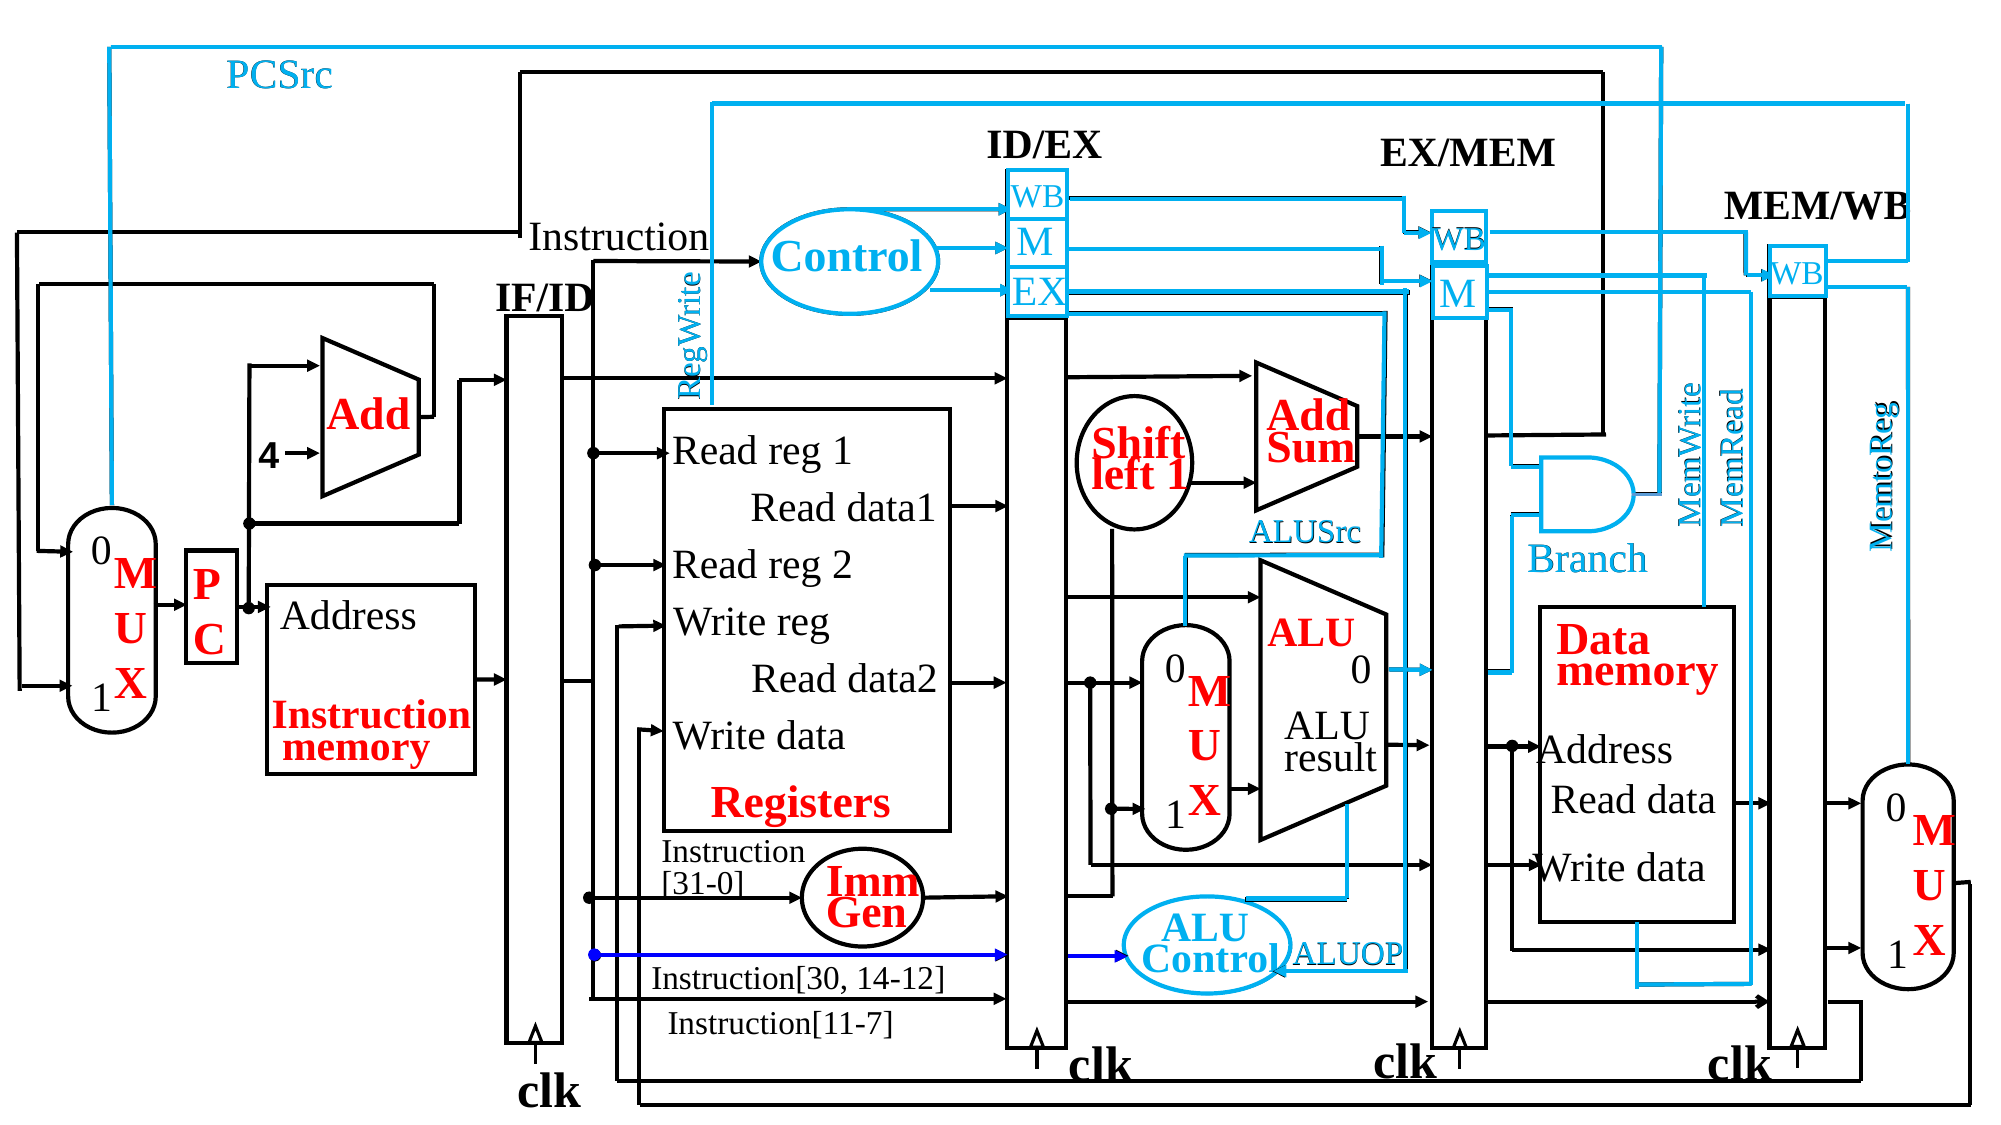

PCSrc
PCSrc
ID/EX

WB
M

EX

EX/MEM

M

WB

MEM/WB
WB

Instruction
M
WB

Control

Control
WB

WB

EX
M
IF/ID

RegWrite
RegWrite

Add

Add
Sum

Shift
left 1

Read reg 1
Read data1
Read reg 2
Write reg
Read data2
Write data
Registers
MemWrite
MemRead
MemWrite
MemRead
4
MemtoReg
MemtoReg

0
M
U
X

1
ALUSrc
ALUSrc
Branch
Branch
PC

ALU

0
ALU
result
Address

Data
memory
Address
Read data
Write data
0
M
U
X

1
Instruction
 memory
0
M
U
X

1
Instruction
[31-0]

Imm
Gen

ALU
Control

ALU
Control
ALUOP
ALUOP
Instruction[30, 14-12]
Instruction[11-7]
clk

clk

clk

clk